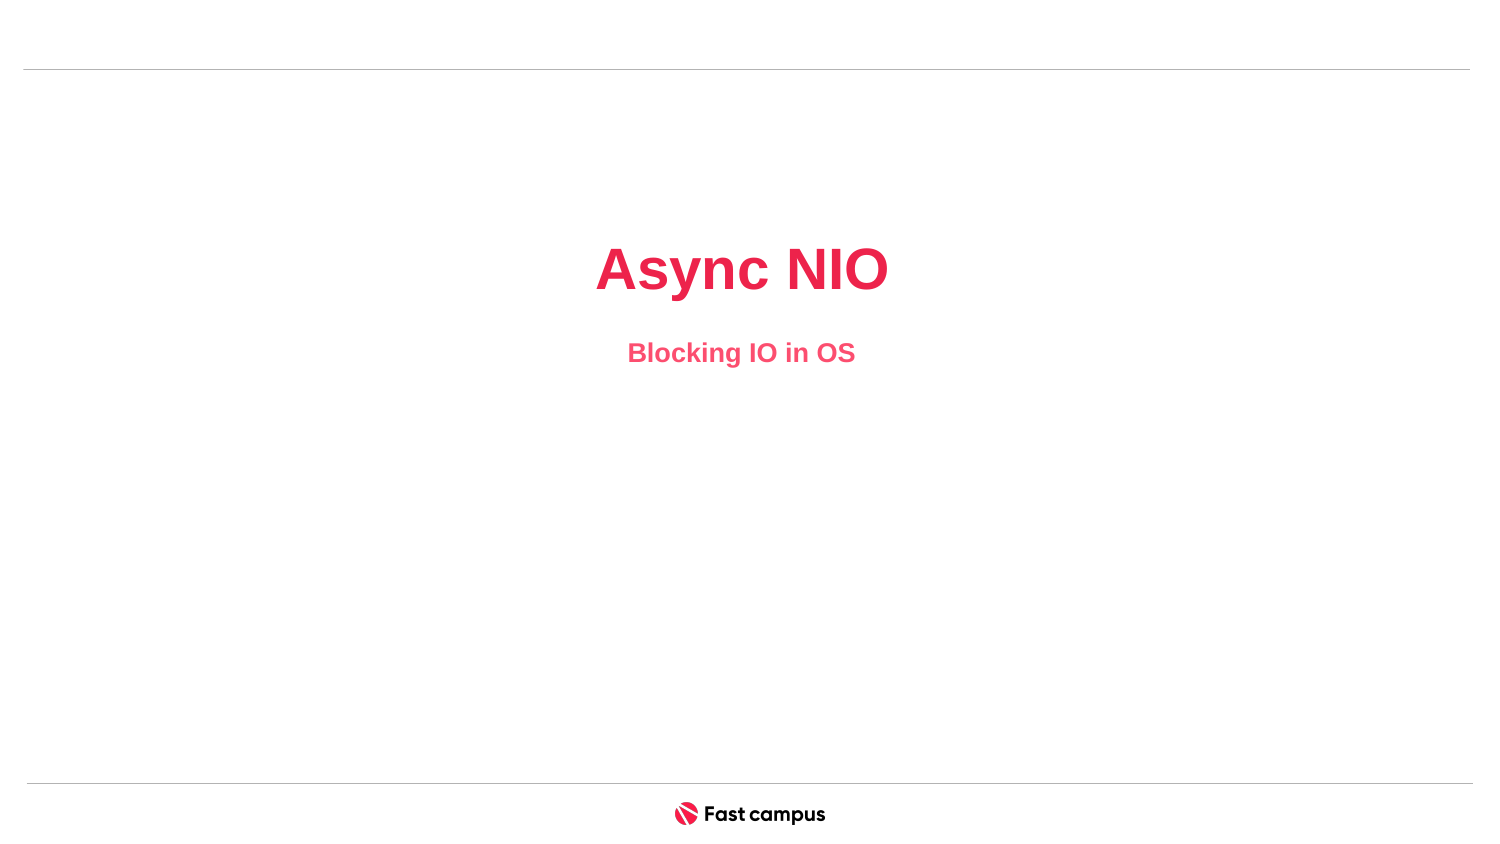

# Async NIO
Blocking IO in OS